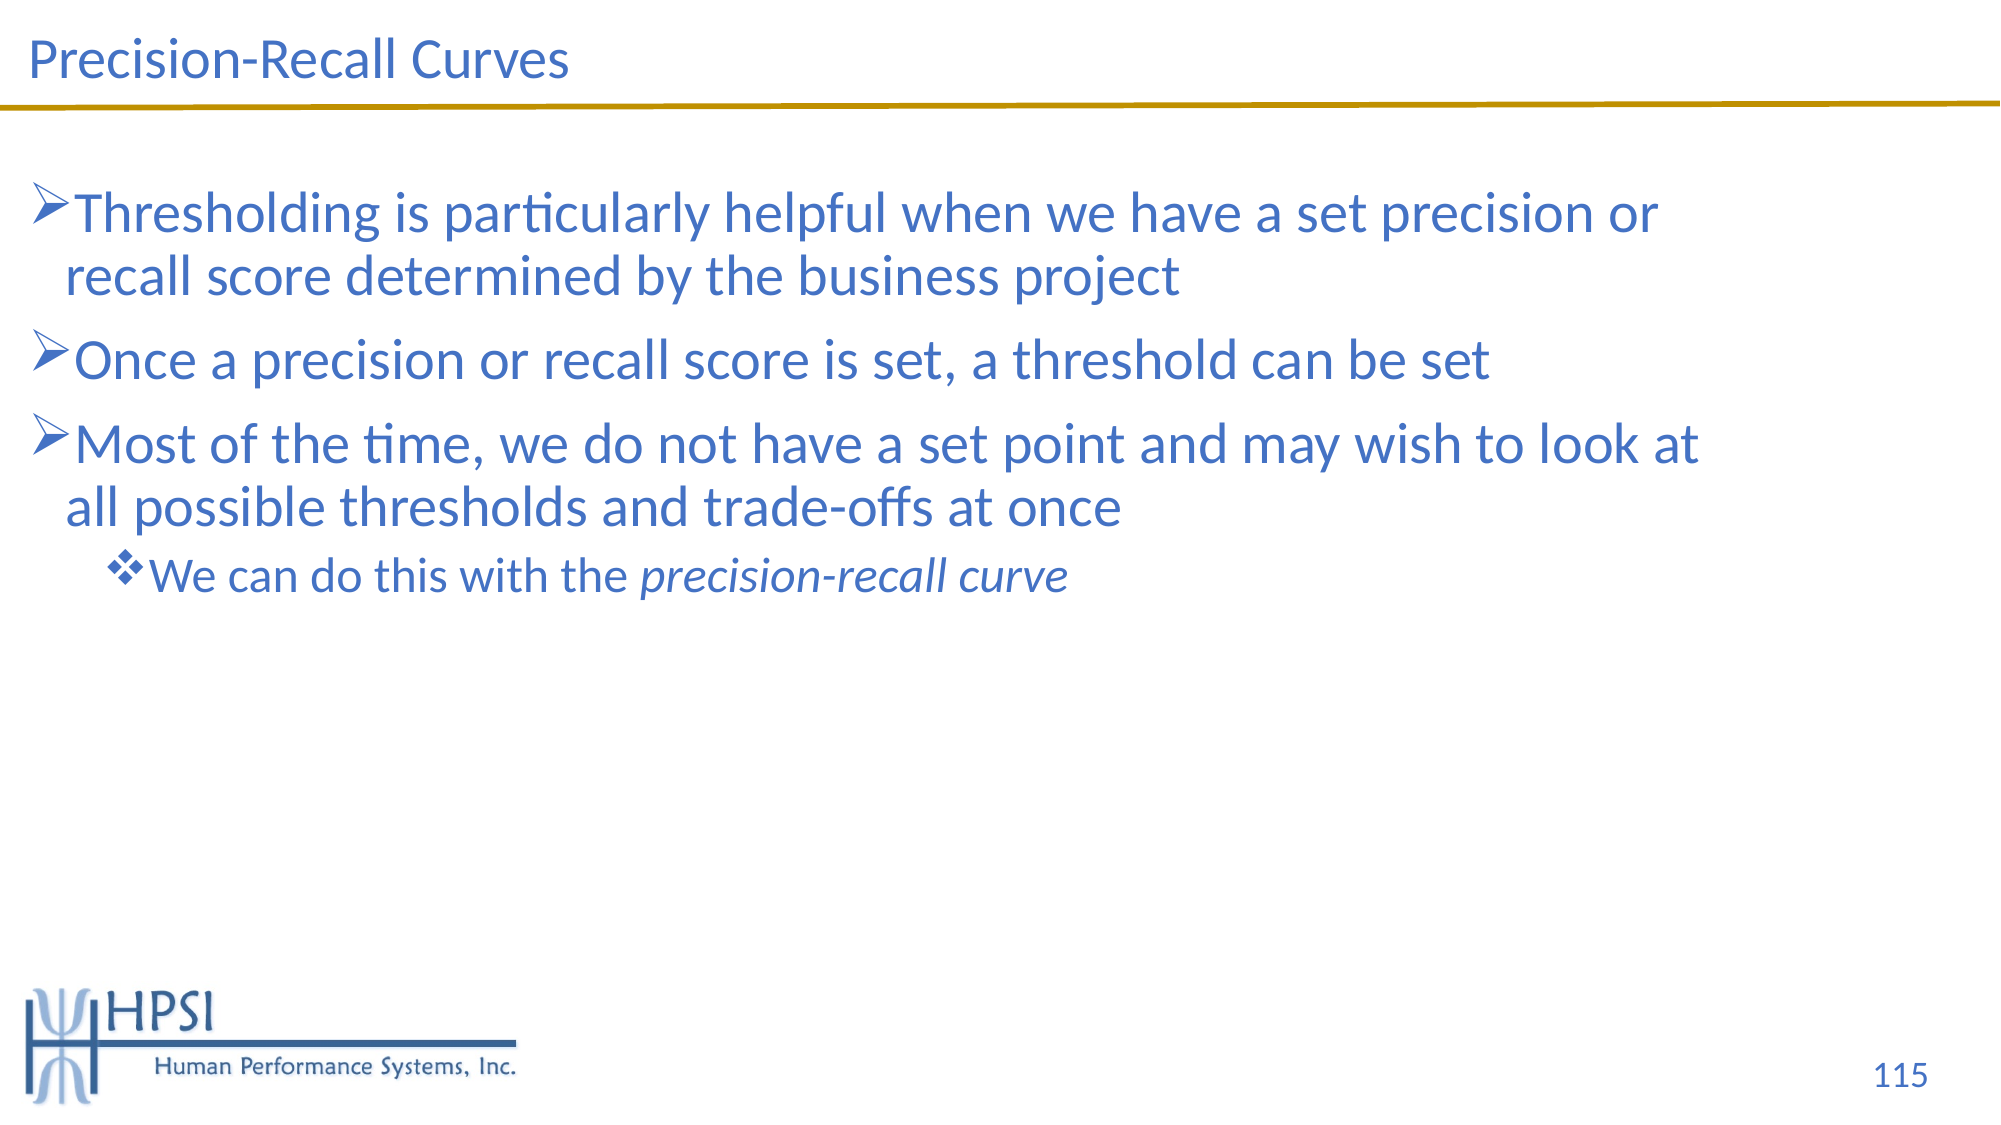

# Precision-Recall Curves
Thresholding is particularly helpful when we have a set precision or recall score determined by the business project
Once a precision or recall score is set, a threshold can be set
Most of the time, we do not have a set point and may wish to look at all possible thresholds and trade-offs at once
We can do this with the precision-recall curve

115